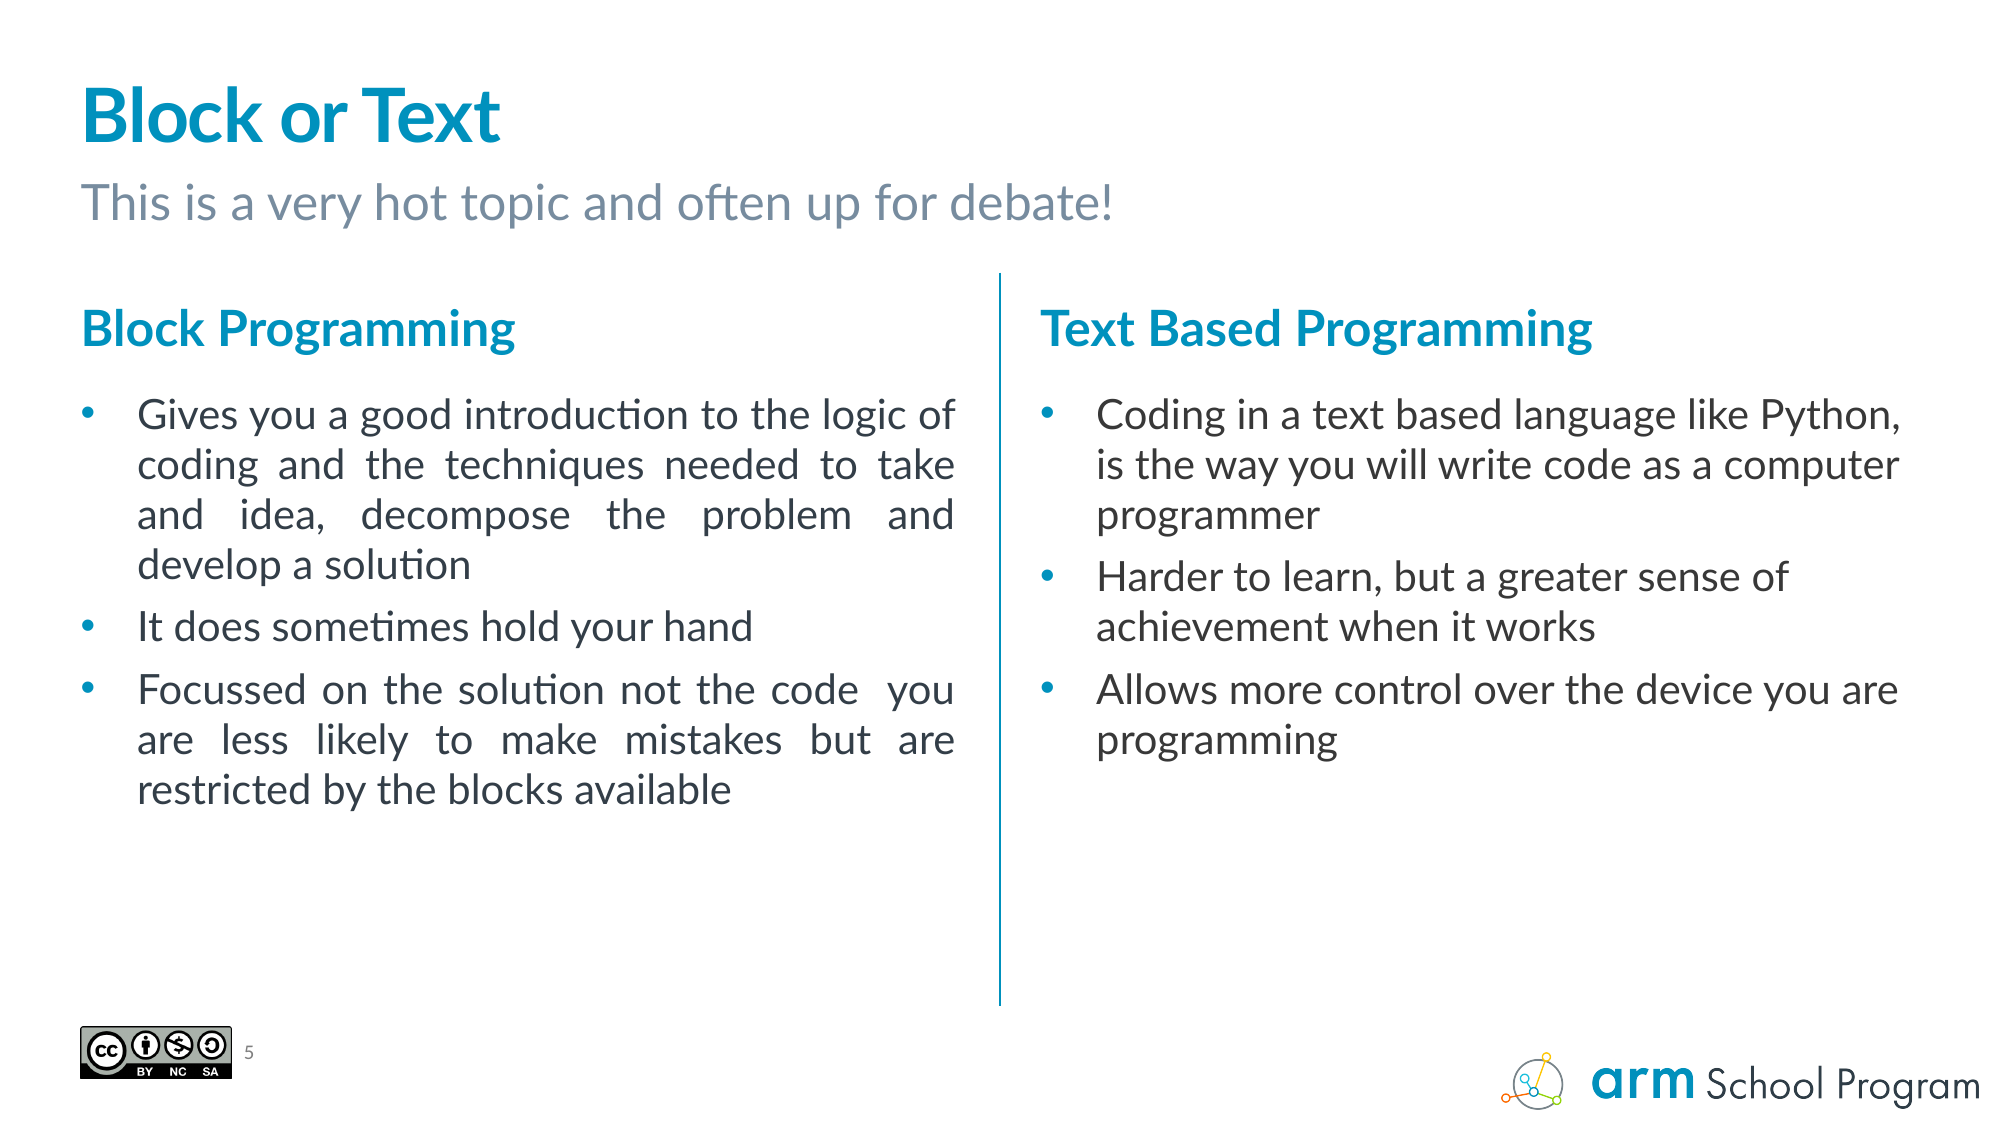

# Block or Text
This is a very hot topic and often up for debate!
Block Programming
Text Based Programming
Coding in a text based language like Python, is the way you will write code as a computer programmer
Harder to learn, but a greater sense of achievement when it works
Allows more control over the device you are programming

Gives you a good introduction to the logic of coding and the techniques needed to take and idea, decompose the problem and develop a solution
It does sometimes hold your hand
Focussed on the solution not the code  you are less likely to make mistakes but are restricted by the blocks available